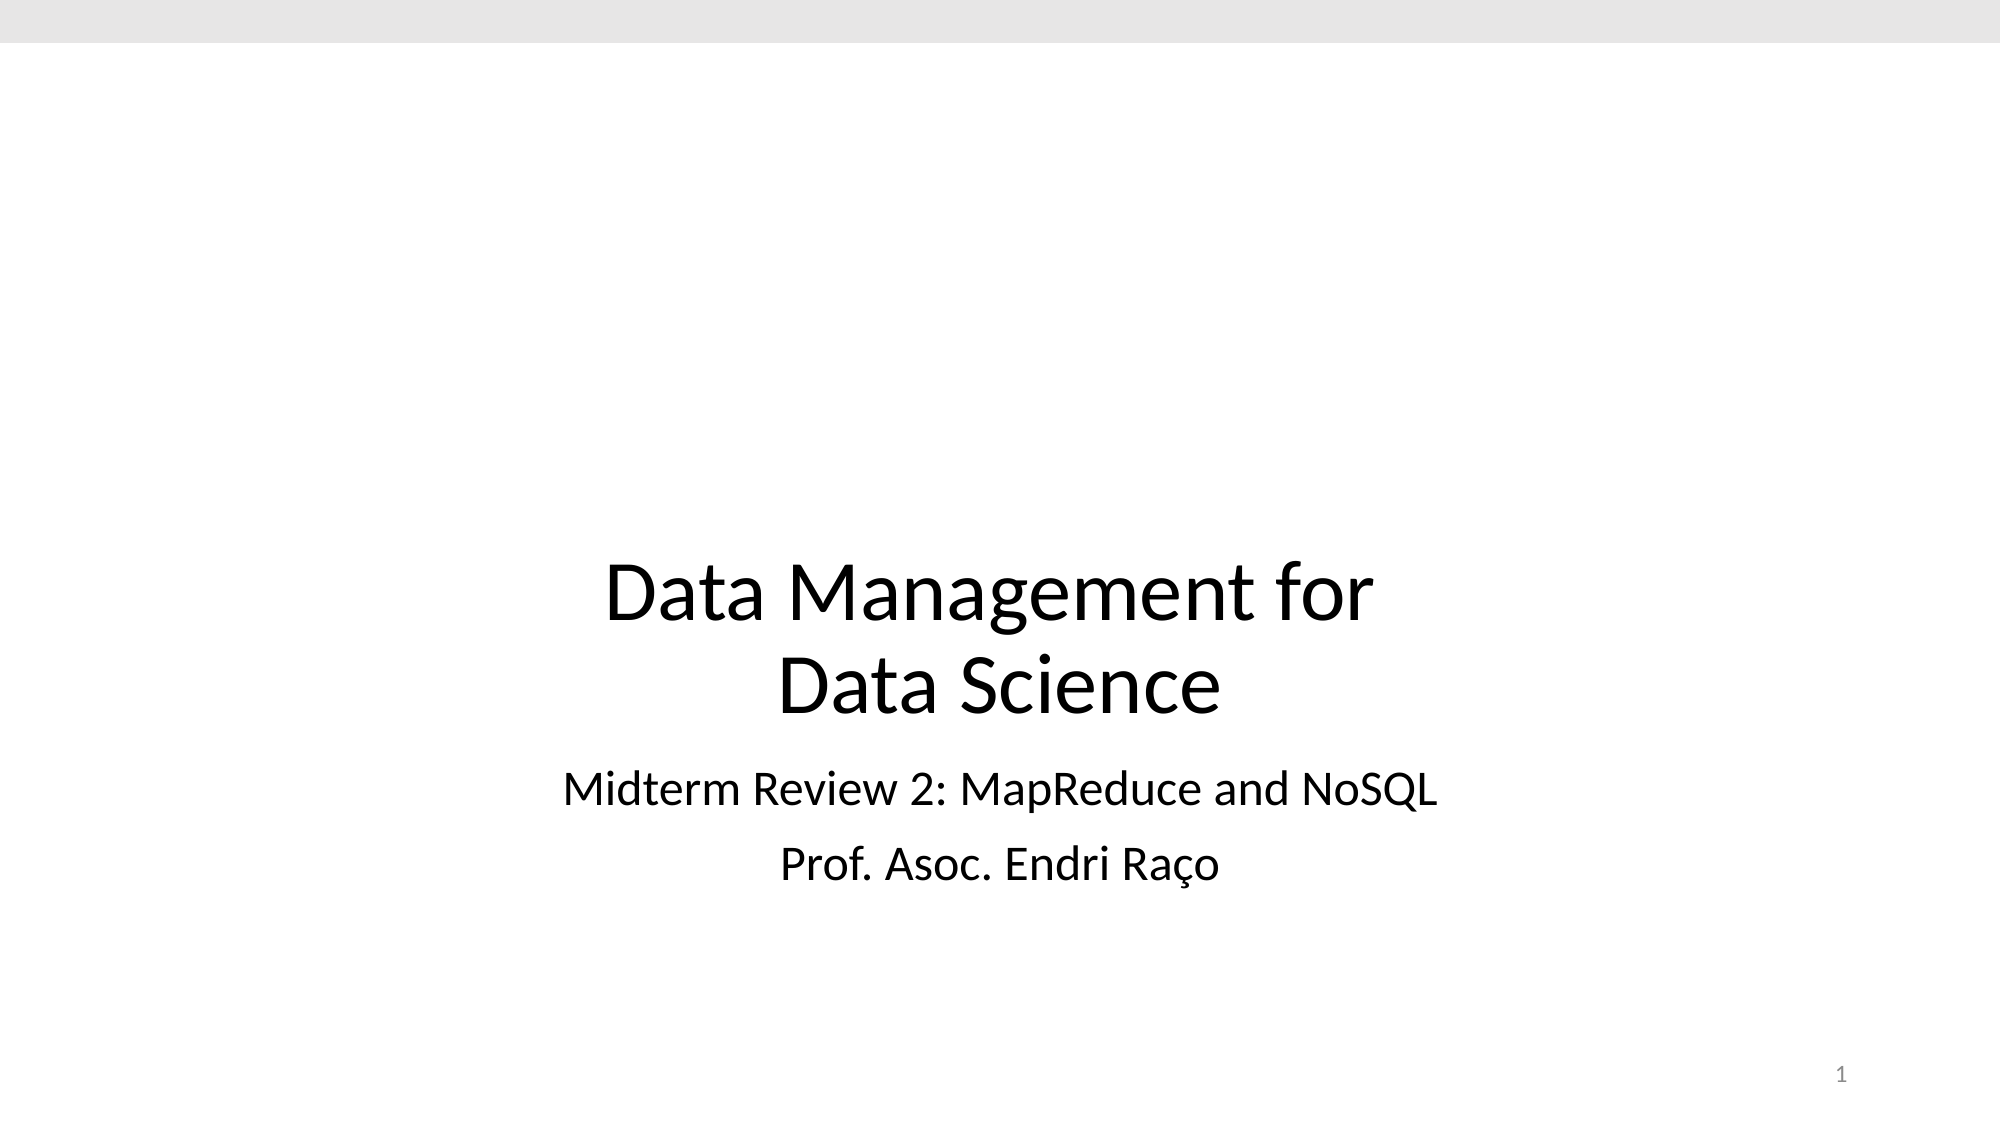

# Data Management for Data Science
Midterm Review 2: MapReduce and NoSQL
Prof. Asoc. Endri Raço

1